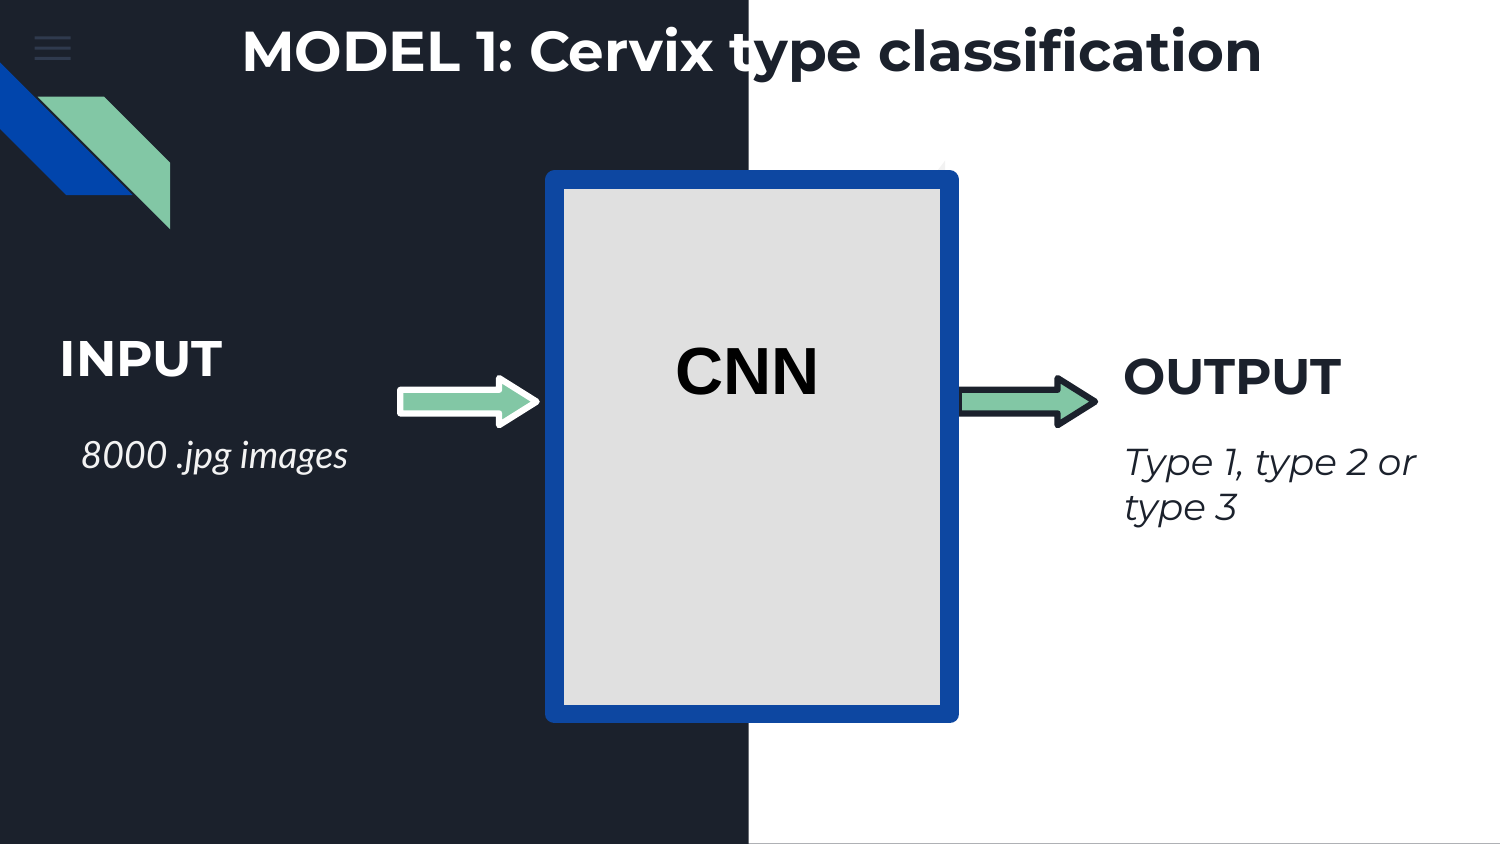

MODEL 1: Cervix type classification

# INPUT
8000 .jpg images
CNN
OUTPUT
Type 1, type 2 or type 3